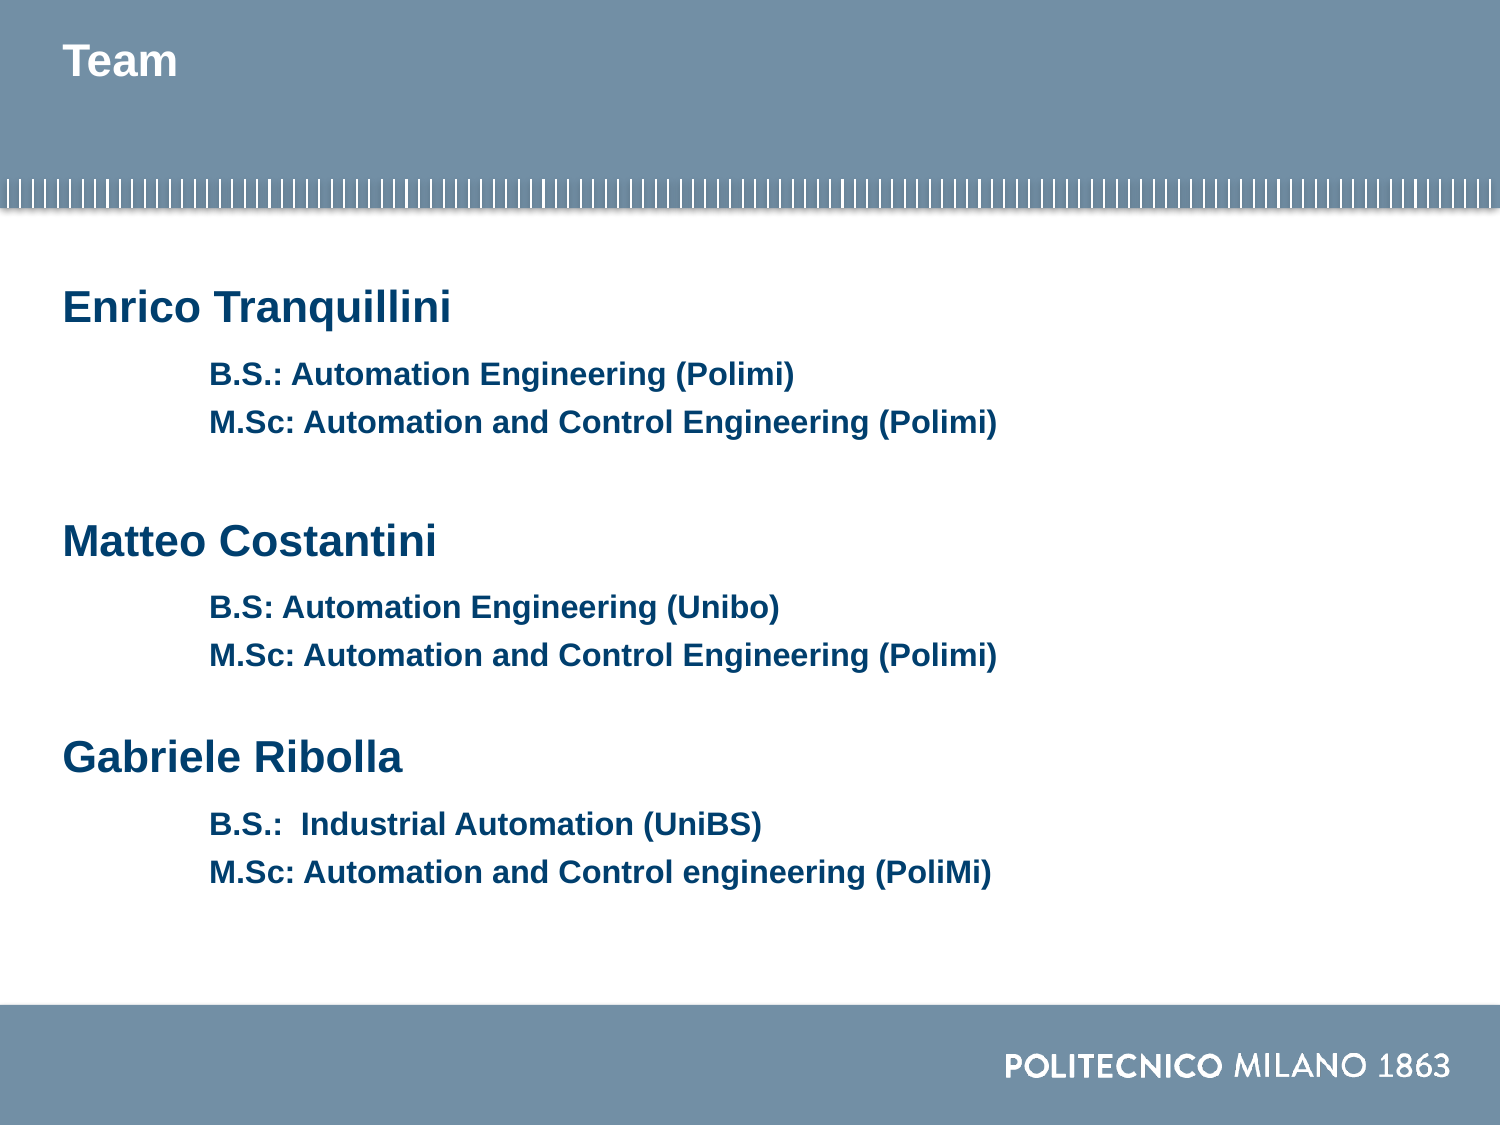

# Team

Enrico Tranquillini
	B.S.: Automation Engineering (Polimi)
	M.Sc: Automation and Control Engineering (Polimi)

Matteo Costantini
	B.S: Automation Engineering (Unibo)
	M.Sc: Automation and Control Engineering (Polimi)

Gabriele Ribolla
	B.S.:  Industrial Automation (UniBS)
	M.Sc: Automation and Control engineering (PoliMi)